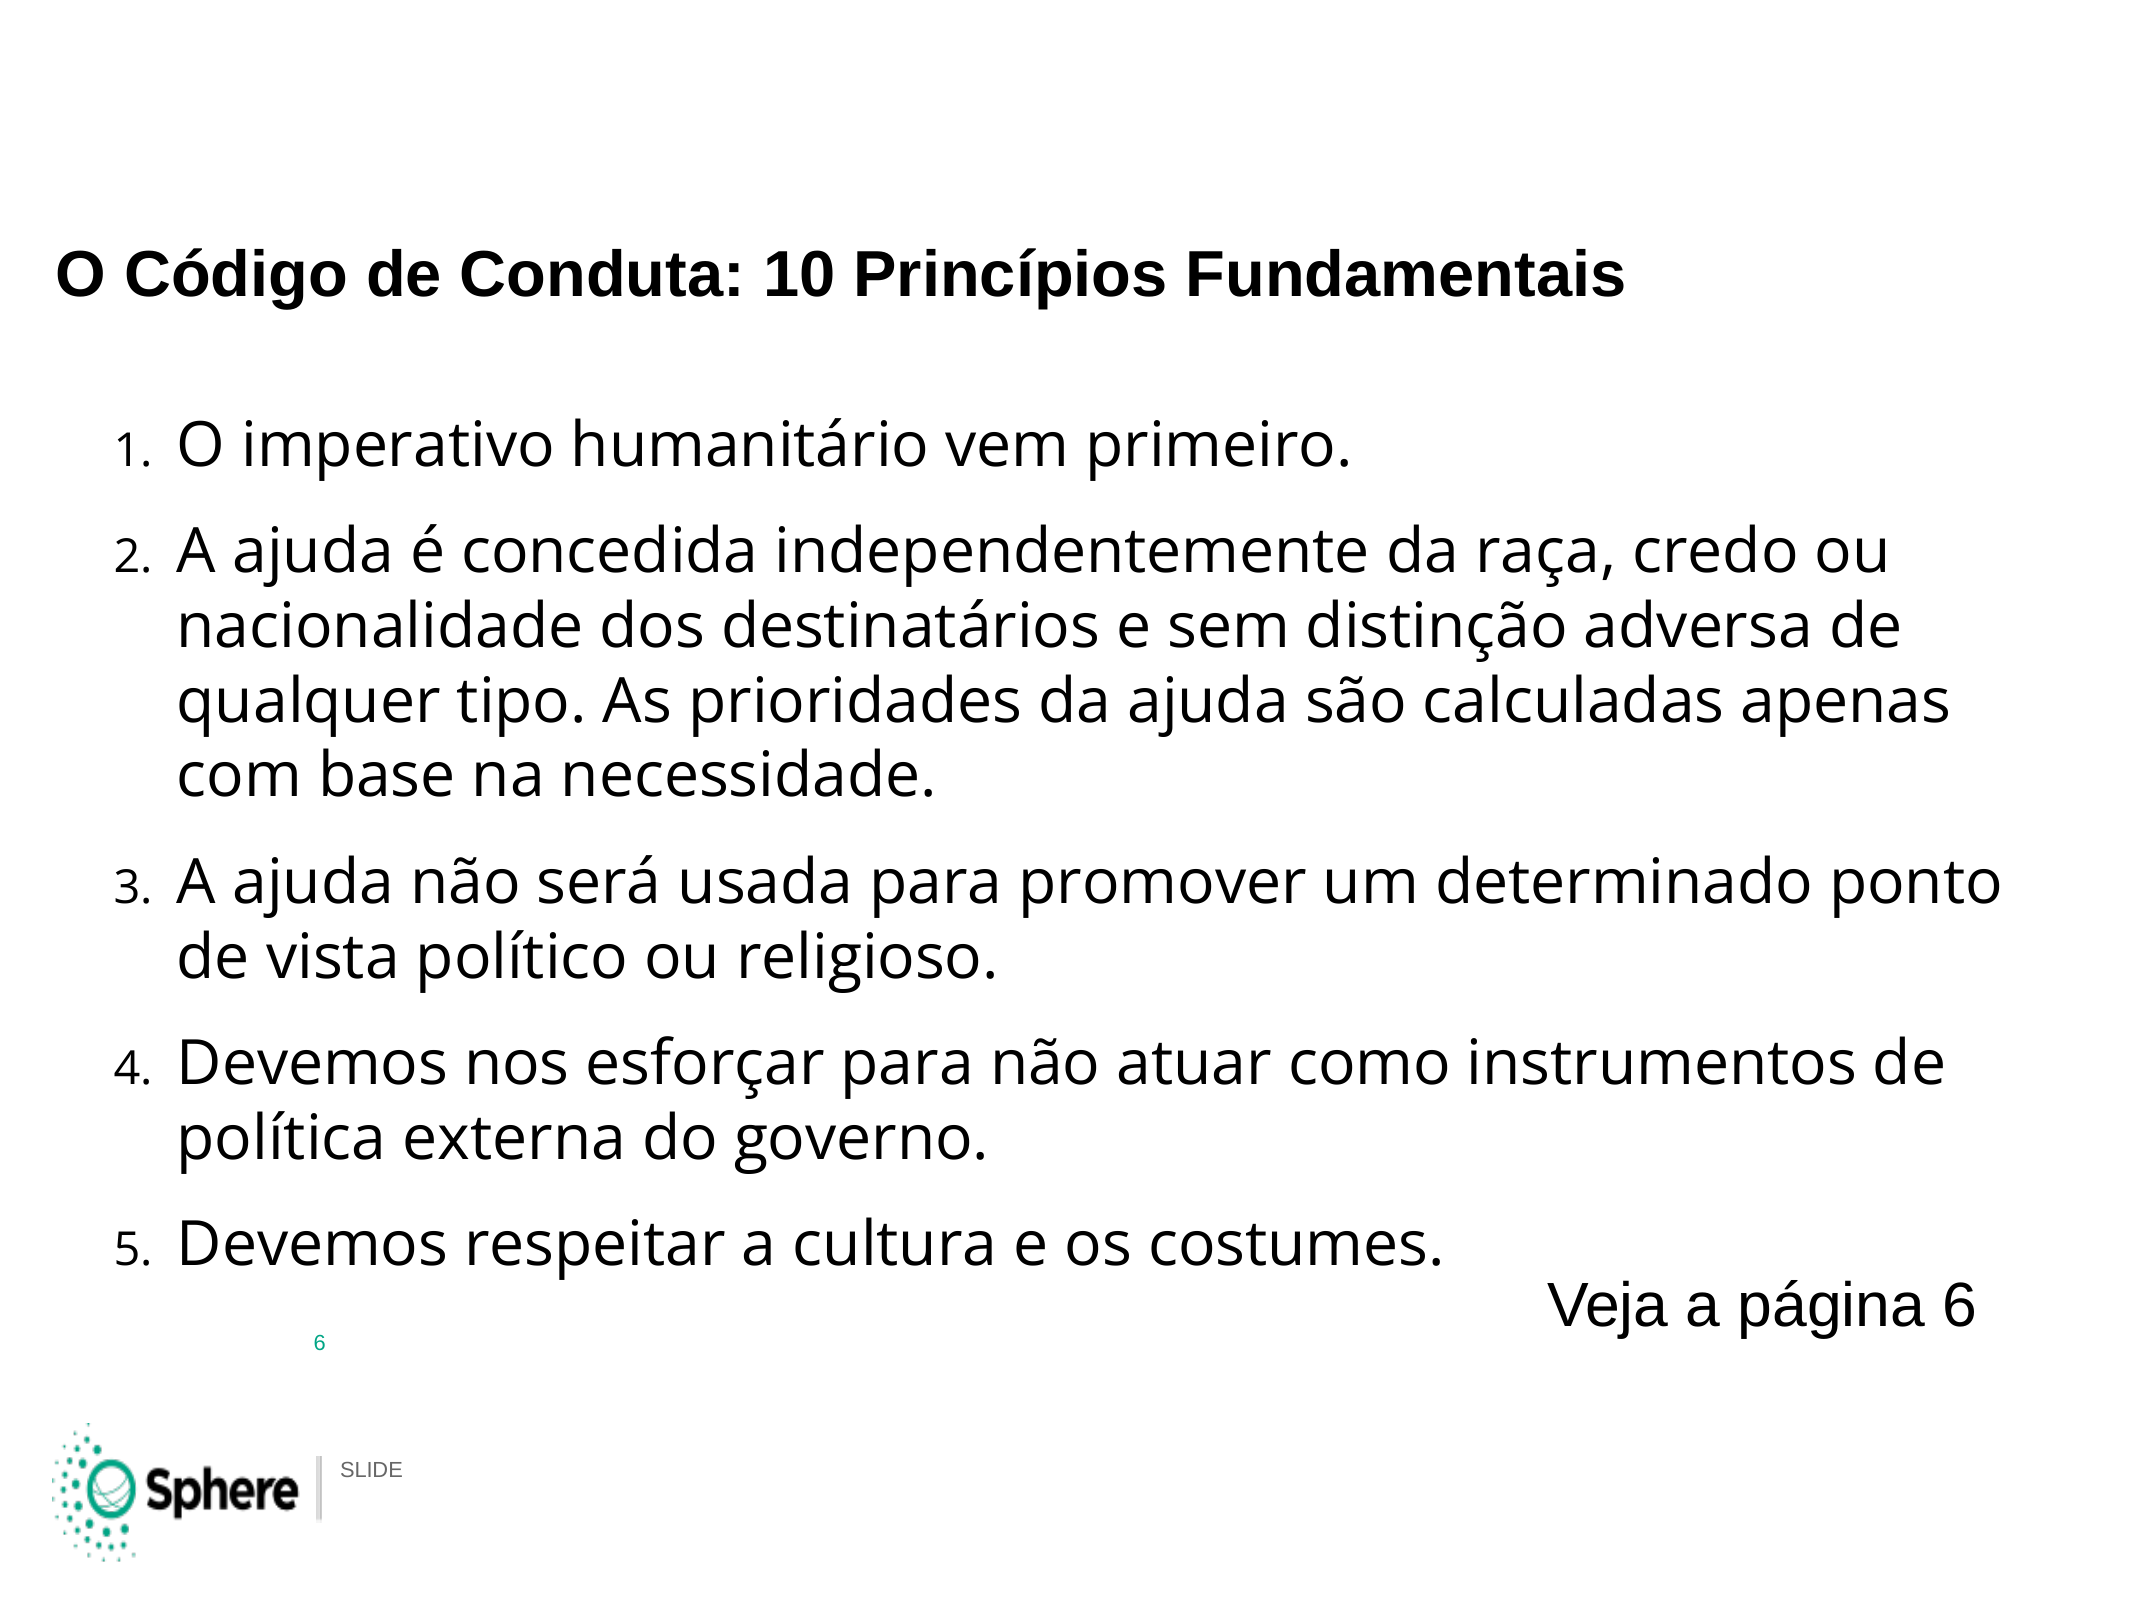

# O Código de Conduta: 10 Princípios Fundamentais
O imperativo humanitário vem primeiro.
A ajuda é concedida independentemente da raça, credo ou nacionalidade dos destinatários e sem distinção adversa de qualquer tipo. As prioridades da ajuda são calculadas apenas com base na necessidade.
A ajuda não será usada para promover um determinado ponto de vista político ou religioso.
Devemos nos esforçar para não atuar como instrumentos de política externa do governo.
Devemos respeitar a cultura e os costumes.
Veja a página 6
6